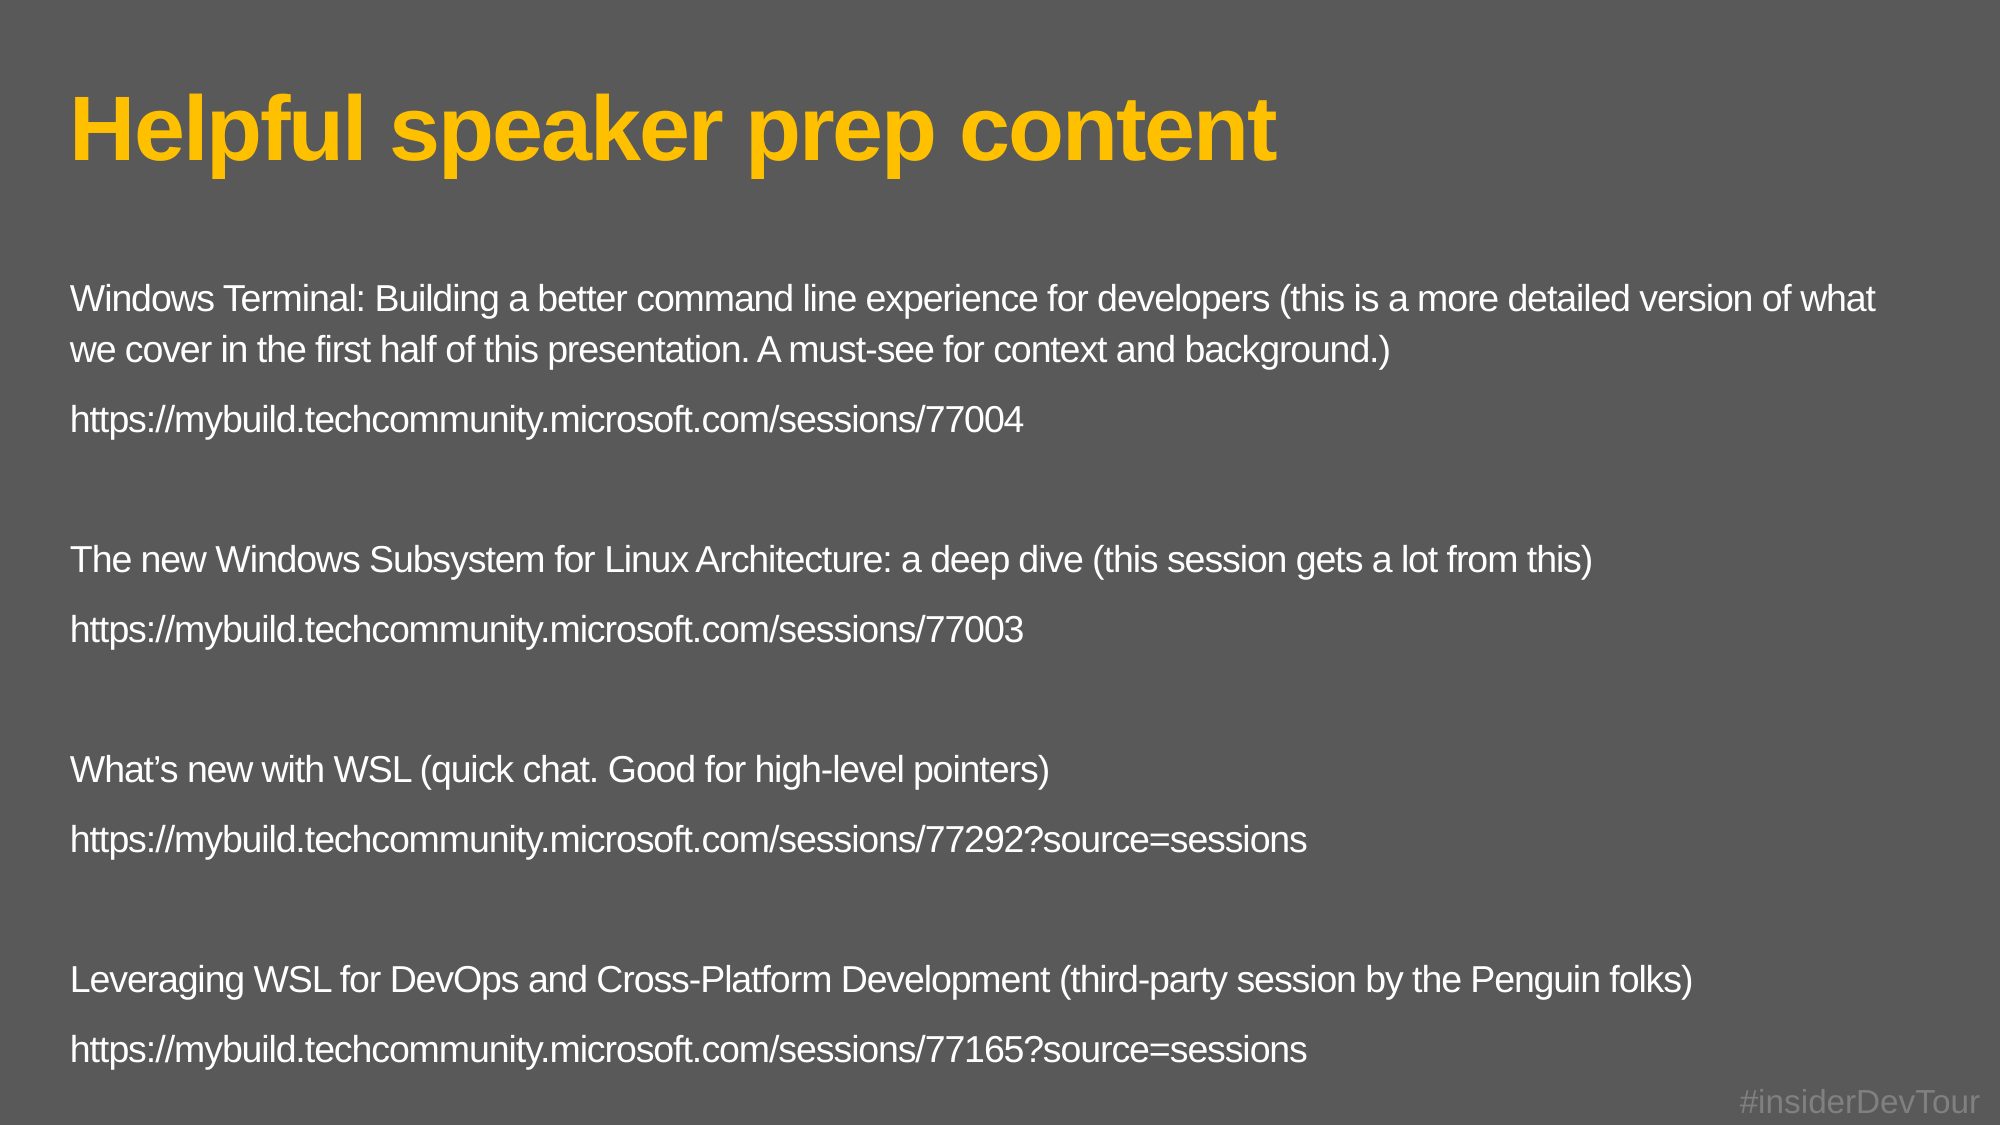

# Helpful speaker prep content
Windows Terminal: Building a better command line experience for developers (this is a more detailed version of what we cover in the first half of this presentation. A must-see for context and background.)
https://mybuild.techcommunity.microsoft.com/sessions/77004

The new Windows Subsystem for Linux Architecture: a deep dive (this session gets a lot from this)
https://mybuild.techcommunity.microsoft.com/sessions/77003

What’s new with WSL (quick chat. Good for high-level pointers)
https://mybuild.techcommunity.microsoft.com/sessions/77292?source=sessions

Leveraging WSL for DevOps and Cross-Platform Development (third-party session by the Penguin folks)
https://mybuild.techcommunity.microsoft.com/sessions/77165?source=sessions